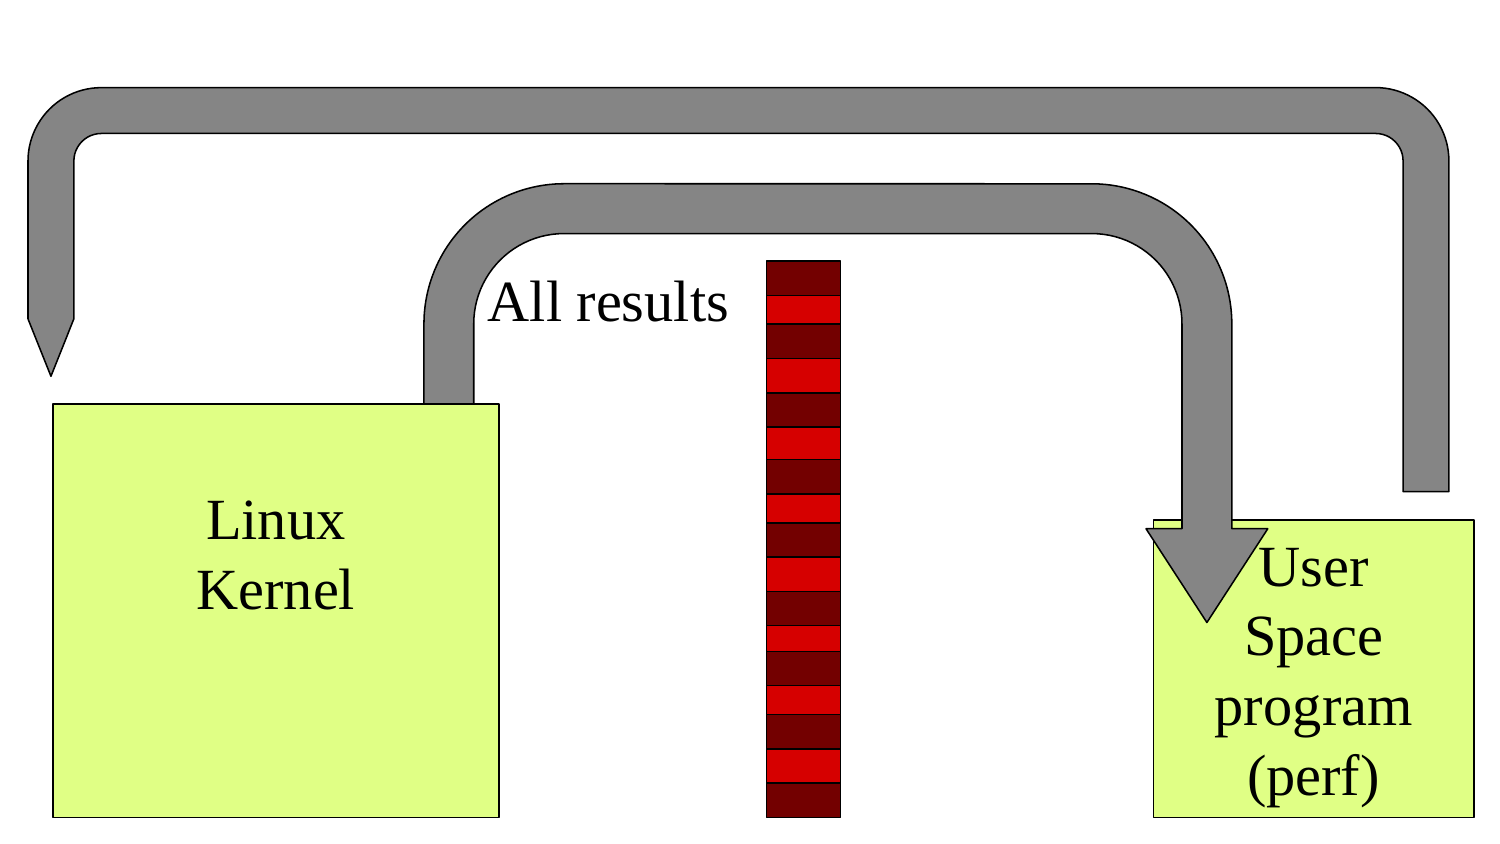

#

All results

Linux
Kernel
User
Space
program
(perf)